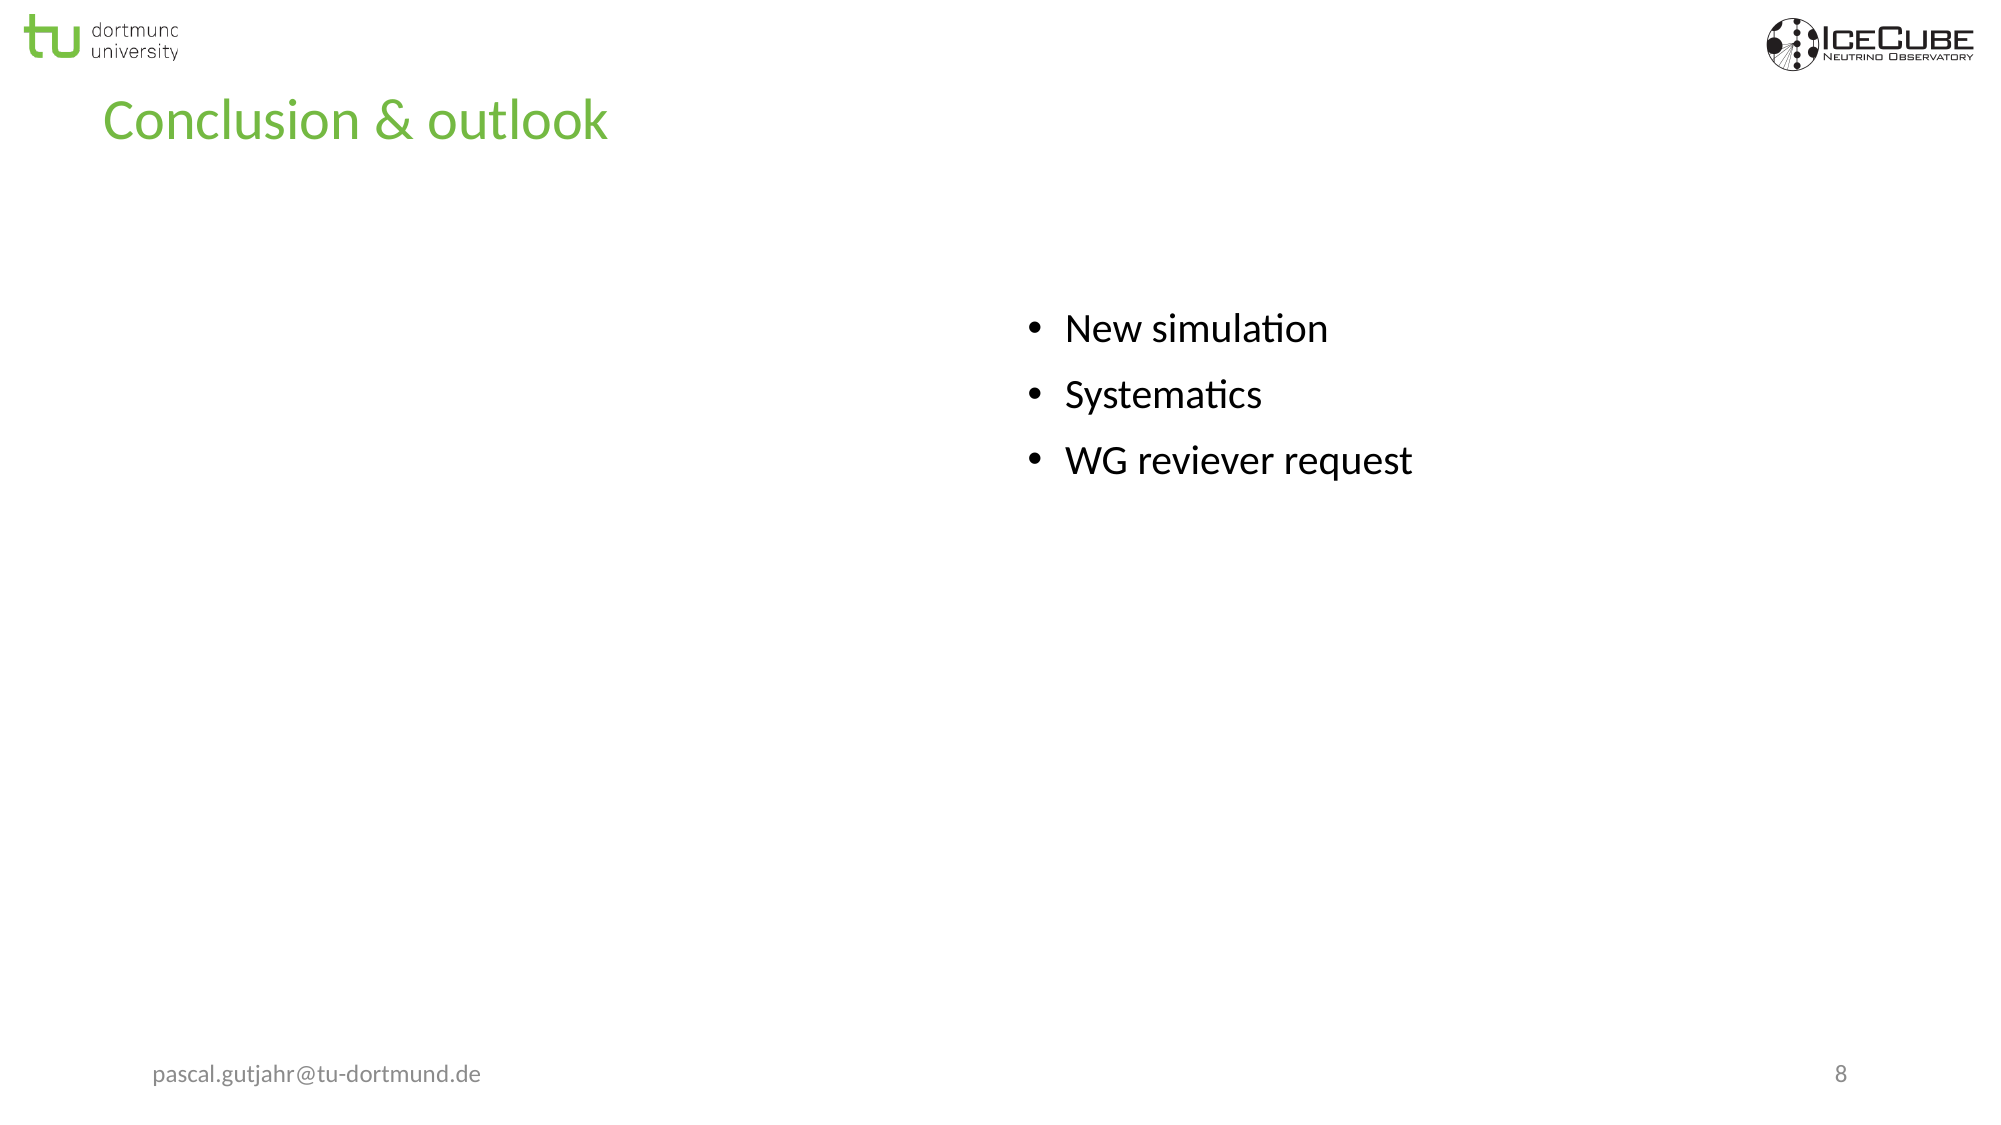

# Conclusion & outlook

New simulation
Systematics
WG reviever request
pascal.gutjahr@tu-dortmund.de
8